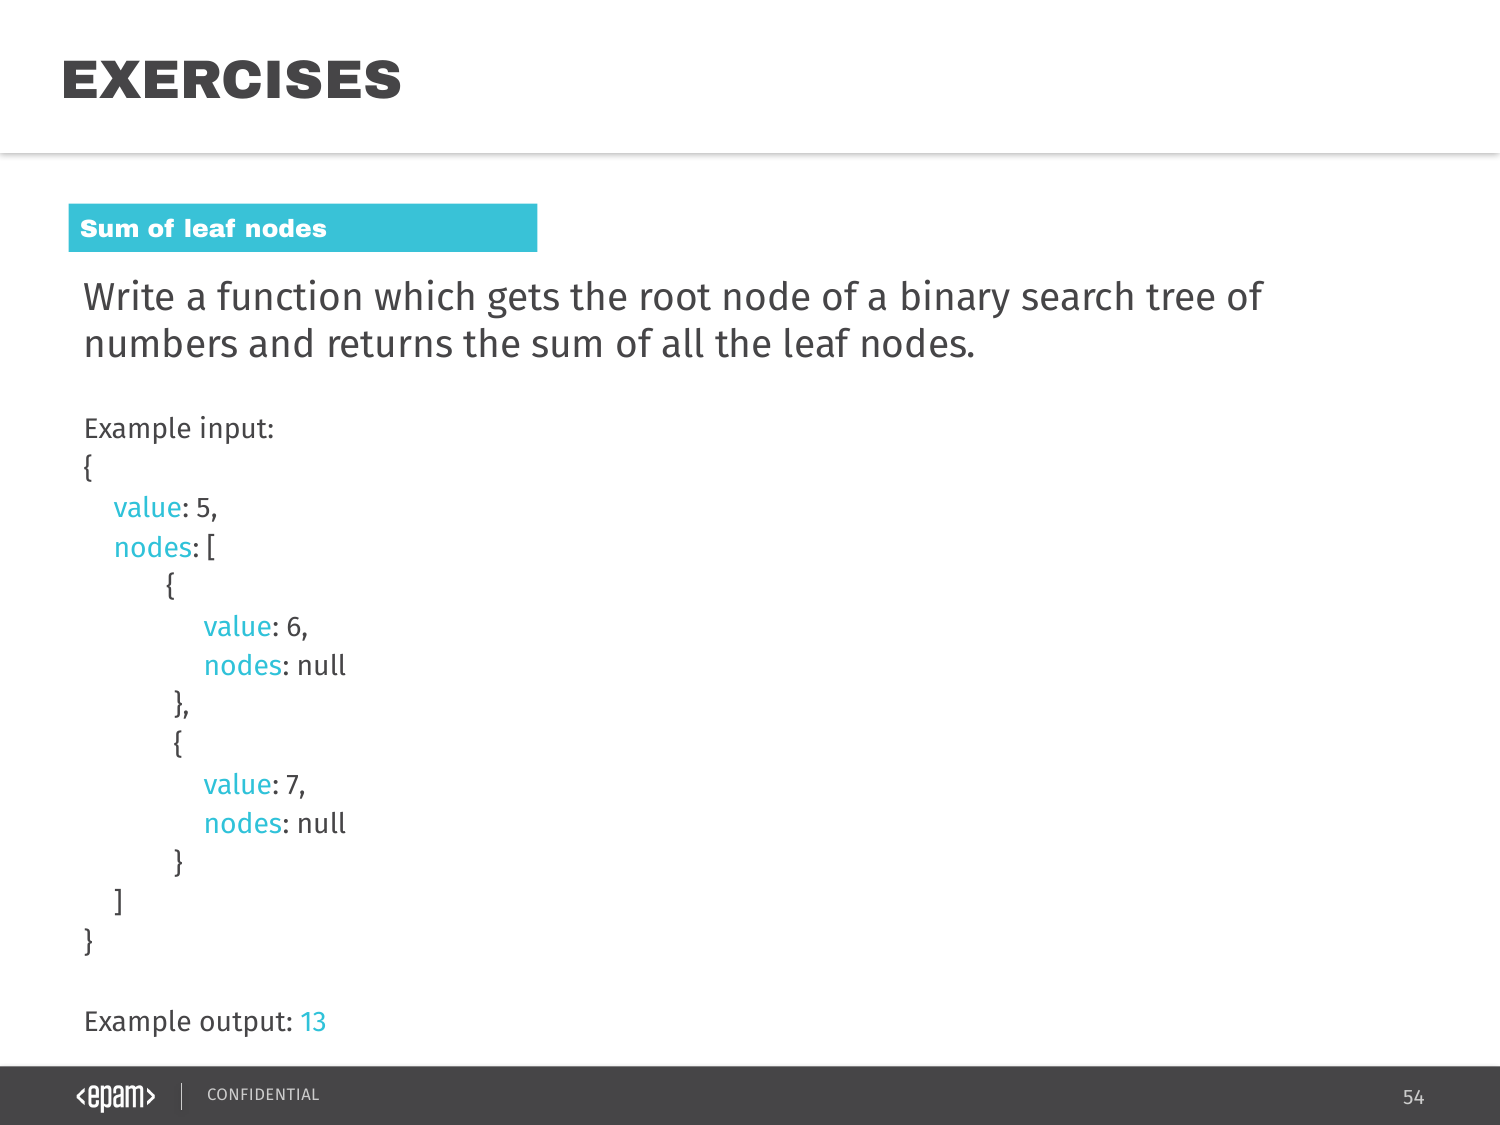

EXERCISES
Sum of leaf nodes
Write a function which gets the root node of a binary search tree of numbers and returns the sum of all the leaf nodes.

Example input:
{
    value: 5,
    nodes: [
           {
                value: 6,
                nodes: null
            },
            {
                value: 7,
                nodes: null
            }
    ]
}

Example output: 13